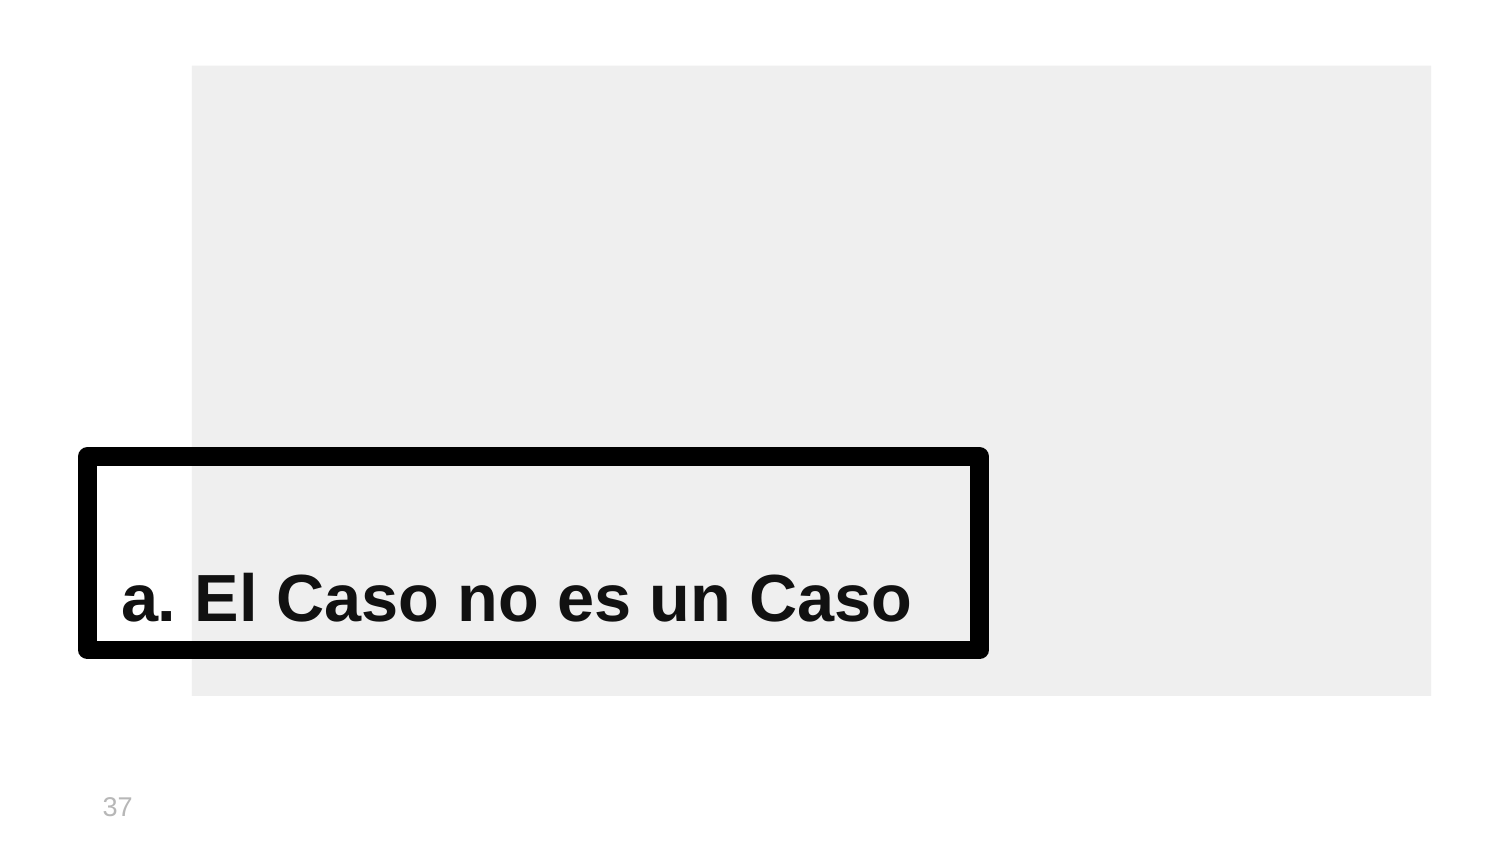

# a. El Caso no es un Caso

37